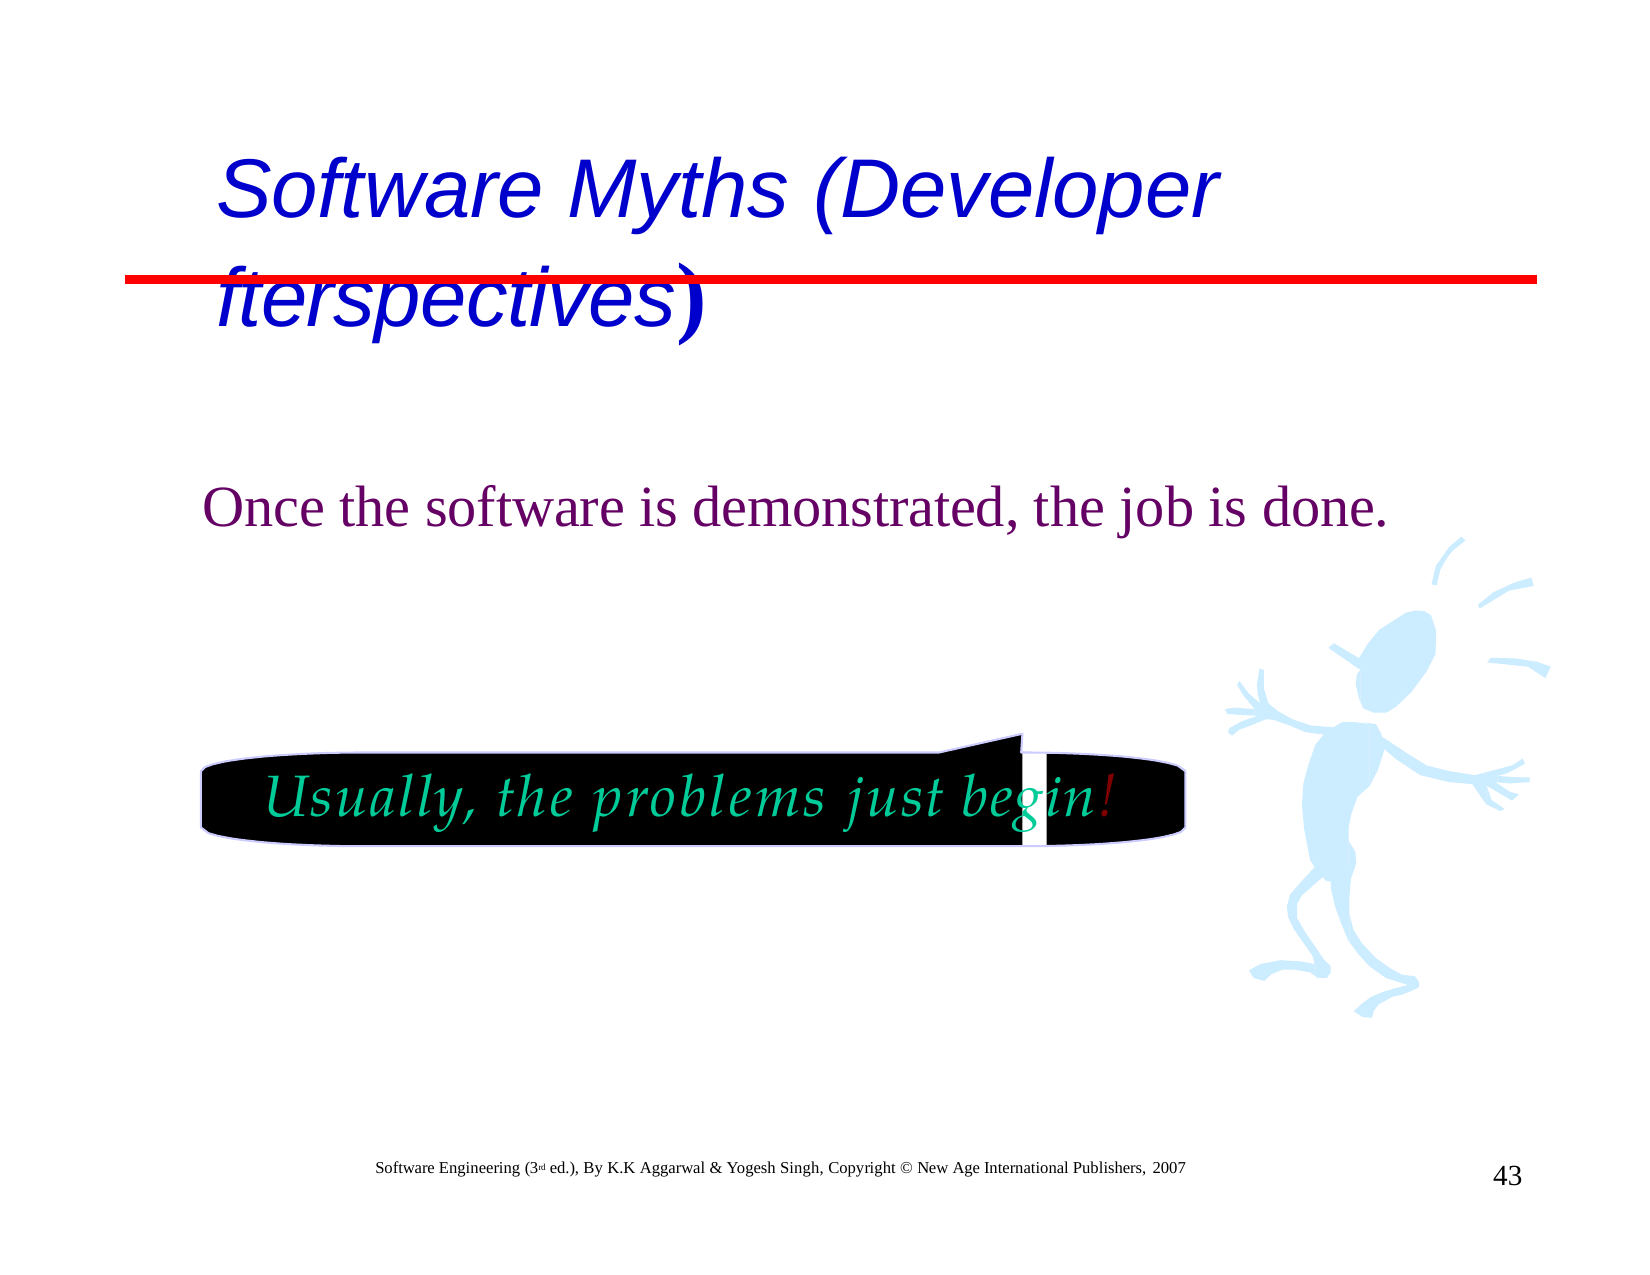

# Software Myths (Developer fterspectives)

Once the software is demonstrated, the job is done.

Usually, the problems just begin!

Software Engineering (3rd  ed.), By K.K Aggarwal & Yogesh Singh, Copyright © New Age International Publishers, 2007
43